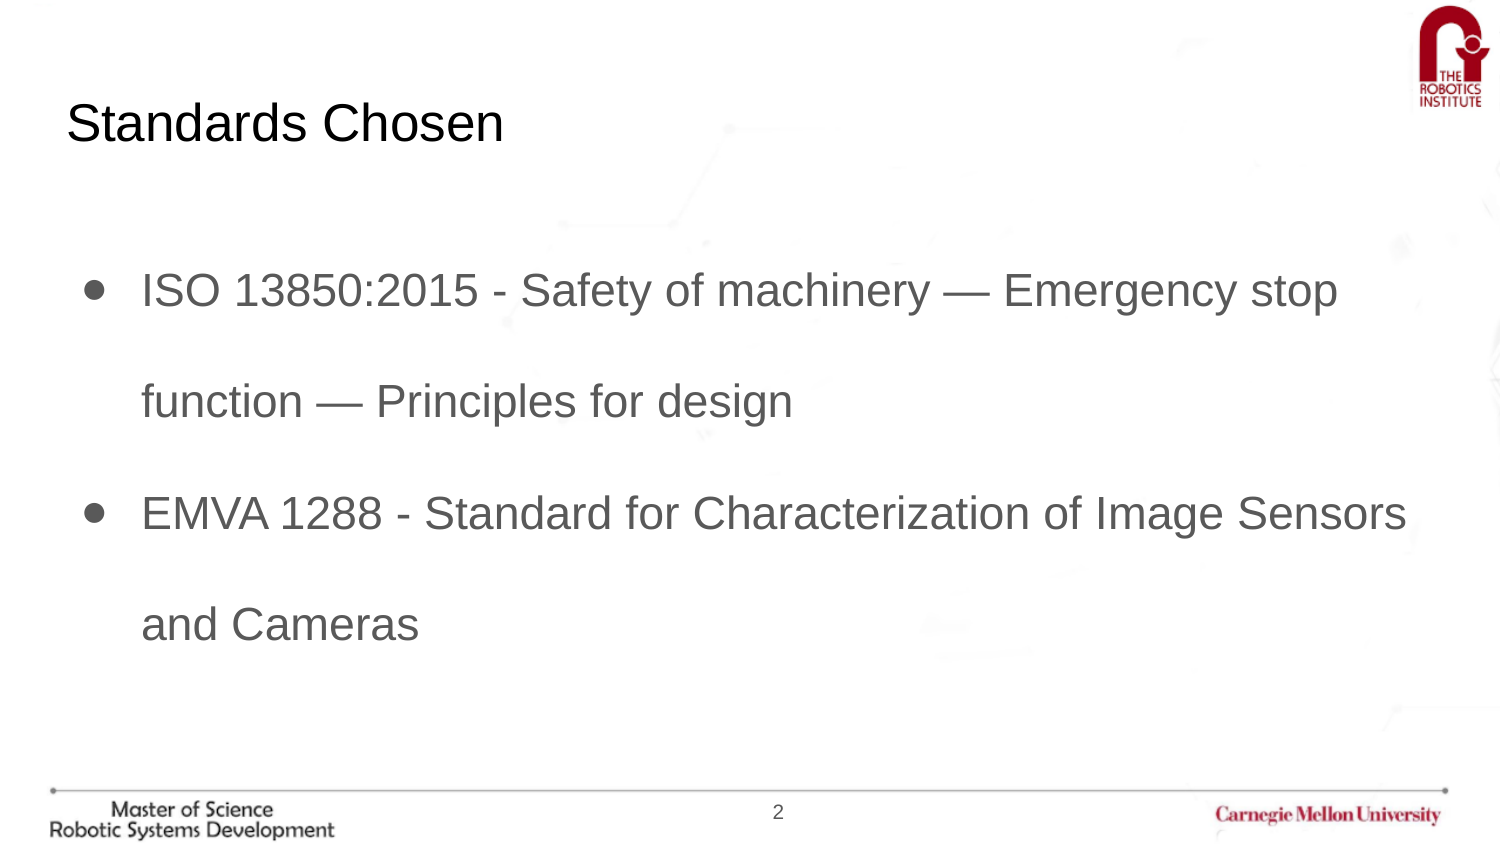

# Standards Chosen
ISO 13850:2015 - Safety of machinery — Emergency stop function — Principles for design
EMVA 1288 - Standard for Characterization of Image Sensors and Cameras
2